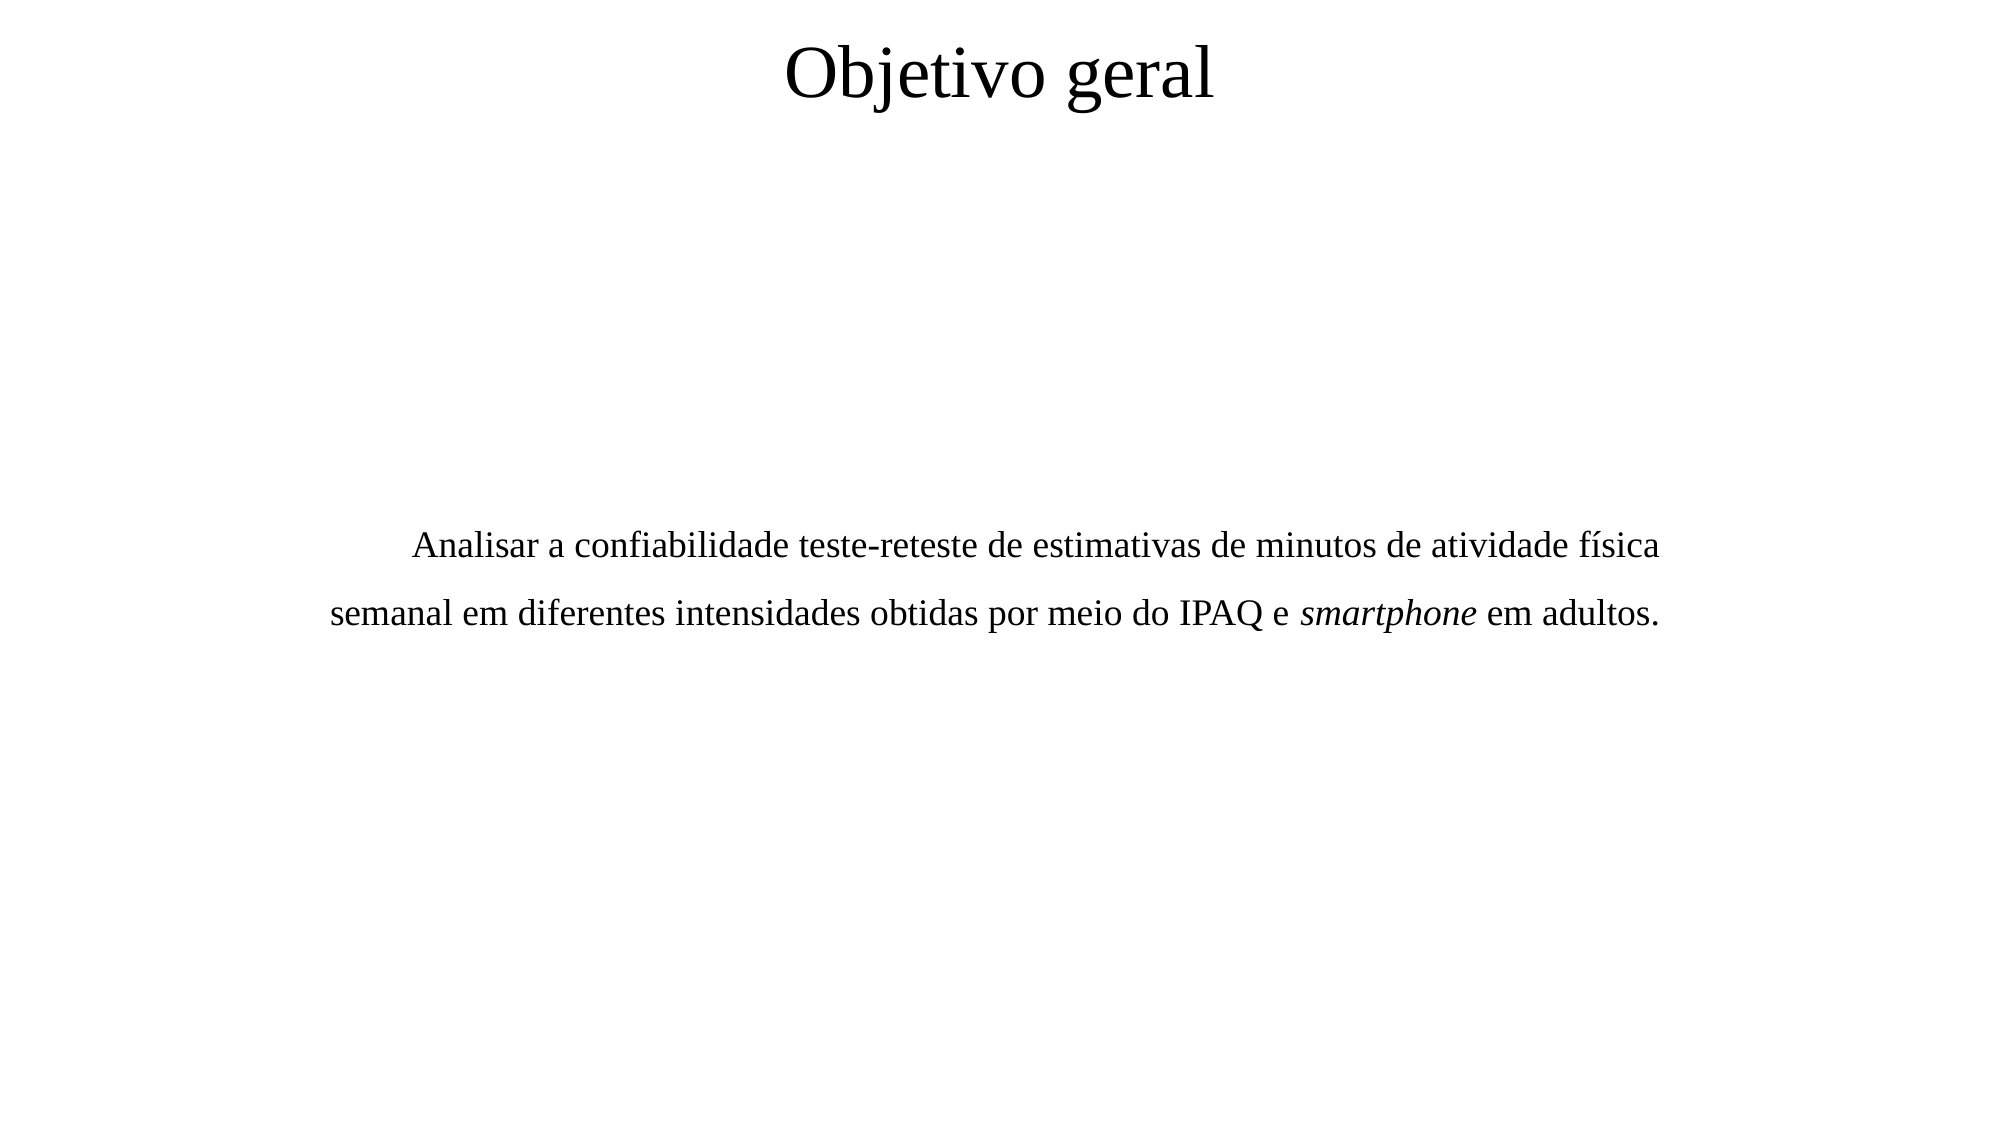

Objetivo geral
Analisar a confiabilidade teste-reteste de estimativas de minutos de atividade física semanal em diferentes intensidades obtidas por meio do IPAQ e smartphone em adultos.